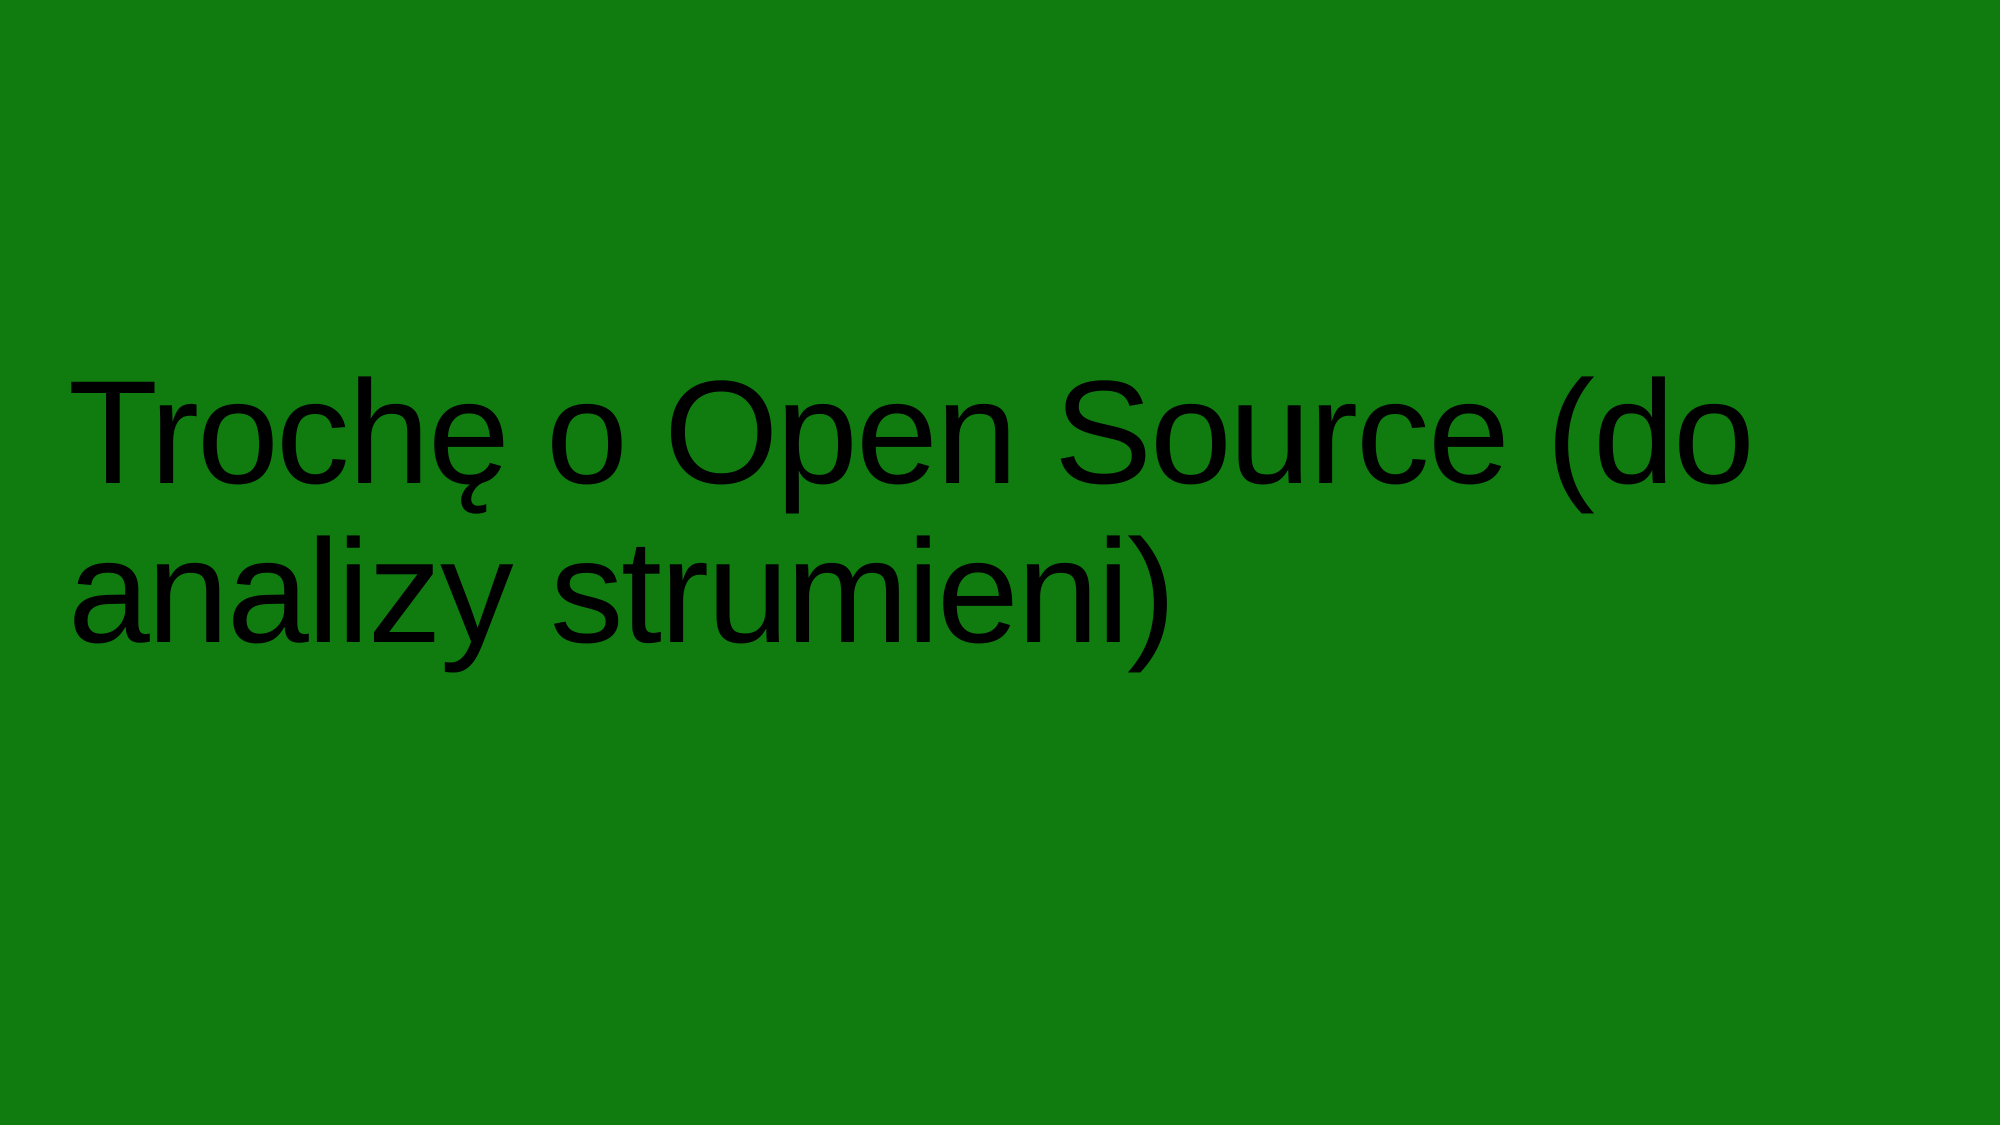

# Trochę o Open Source (do analizy strumieni)